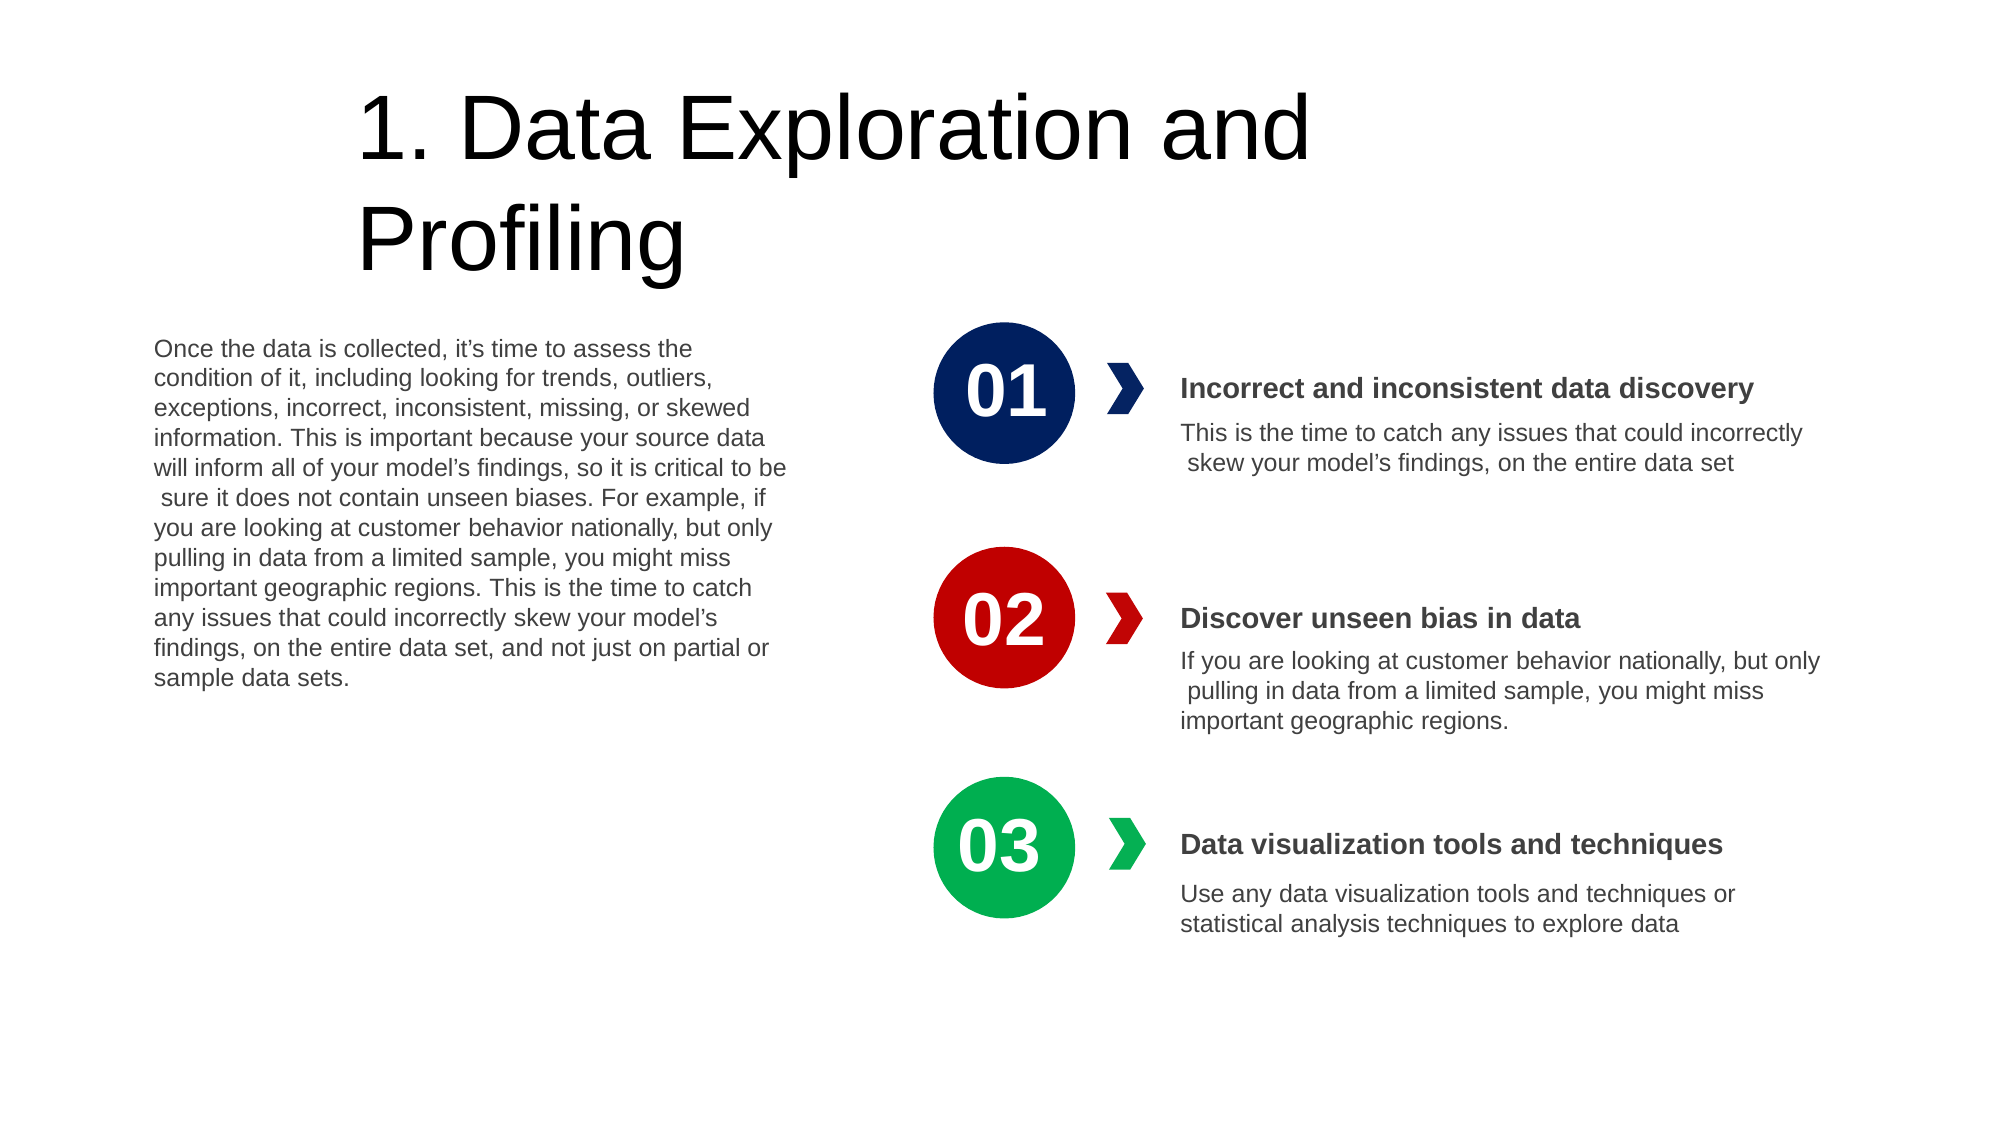

1. Data Exploration and Profiling

Once the data is collected, it’s time to assess the  condition of it, including looking for trends, outliers,  exceptions, incorrect, inconsistent, missing, or skewed  information. This is important because your source data  will inform all of your model’s findings, so it is critical to be  sure it does not contain unseen biases. For example, if  you are looking at customer behavior nationally, but only  pulling in data from a limited sample, you might miss  important geographic regions. This is the time to catch  any issues that could incorrectly skew your model’s  findings, on the entire data set, and not just on partial or  sample data sets.
01
Incorrect and inconsistent data discovery
This is the time to catch any issues that could incorrectly  skew your model’s findings, on the entire data set

02
Discover unseen bias in data
If you are looking at customer behavior nationally, but only  pulling in data from a limited sample, you might miss  important geographic regions.

03
Data visualization tools and techniques
Use any data visualization tools and techniques or
statistical analysis techniques to explore data